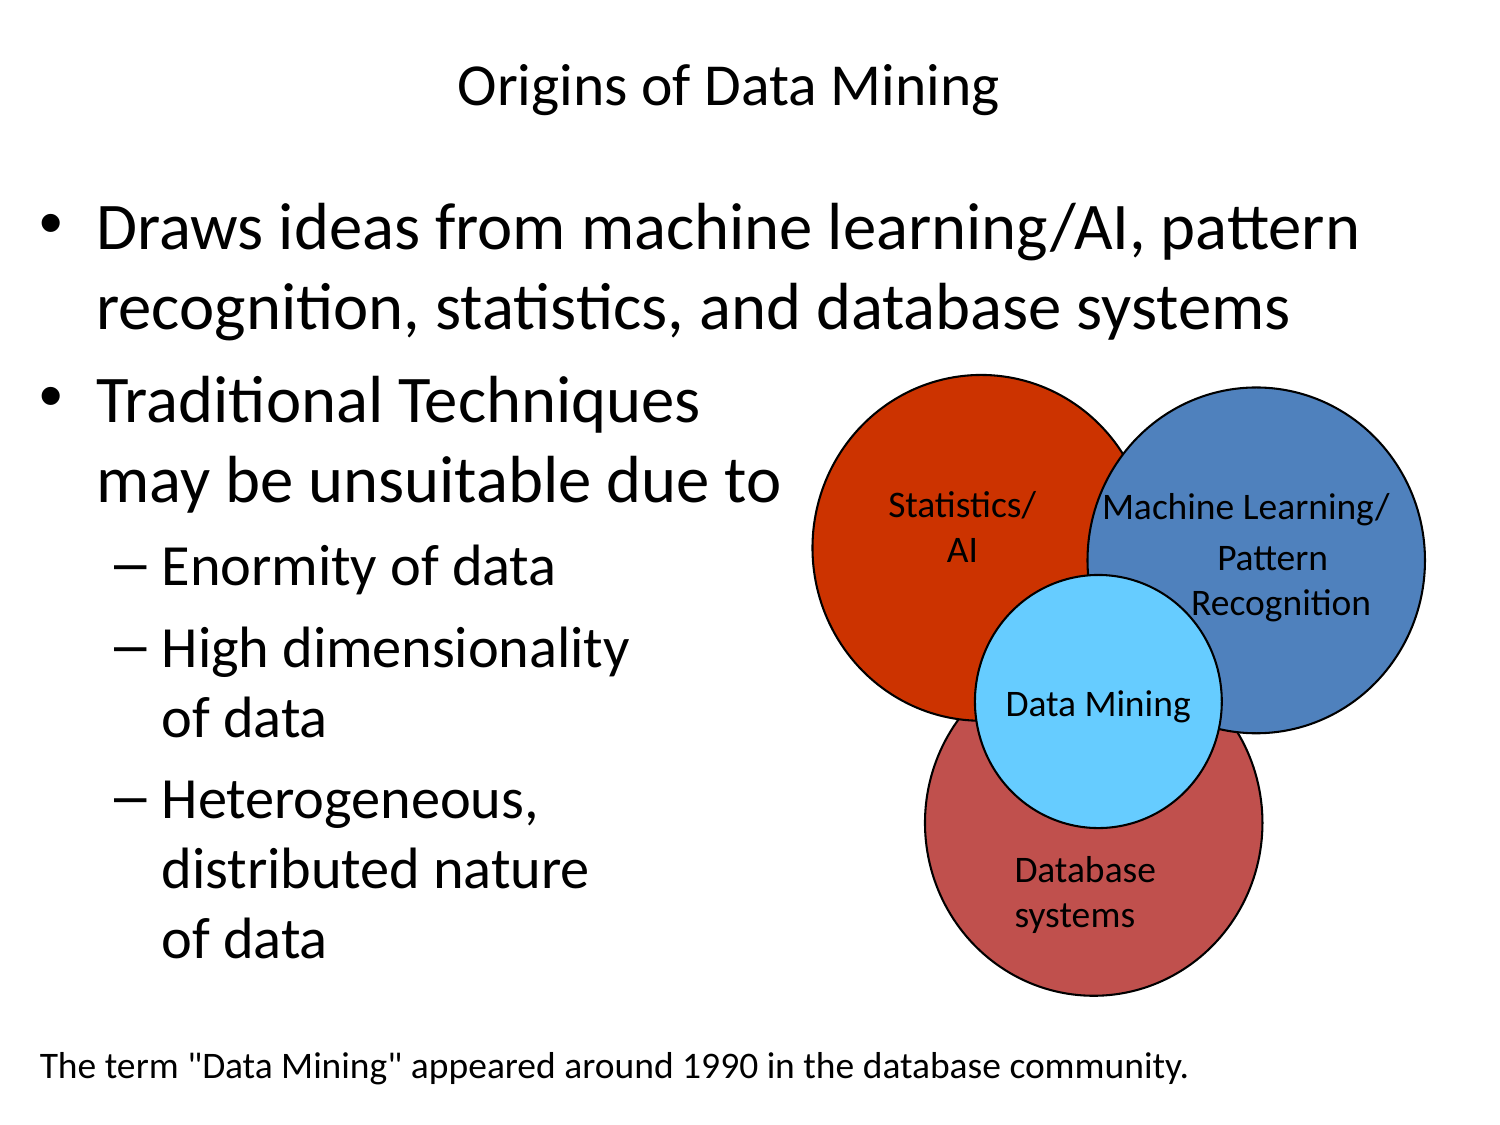

# Origins of Data Mining
Draws ideas from machine learning/AI, pattern recognition, statistics, and database systems
Traditional Techniques
may be unsuitable due to
Enormity of data
High dimensionality
of data
Heterogeneous,
distributed nature
of data

Statistics/
AI
Machine Learning/
Pattern
 Recognition
Data Mining

Database systems
The term "Data Mining" appeared around 1990 in the database community.